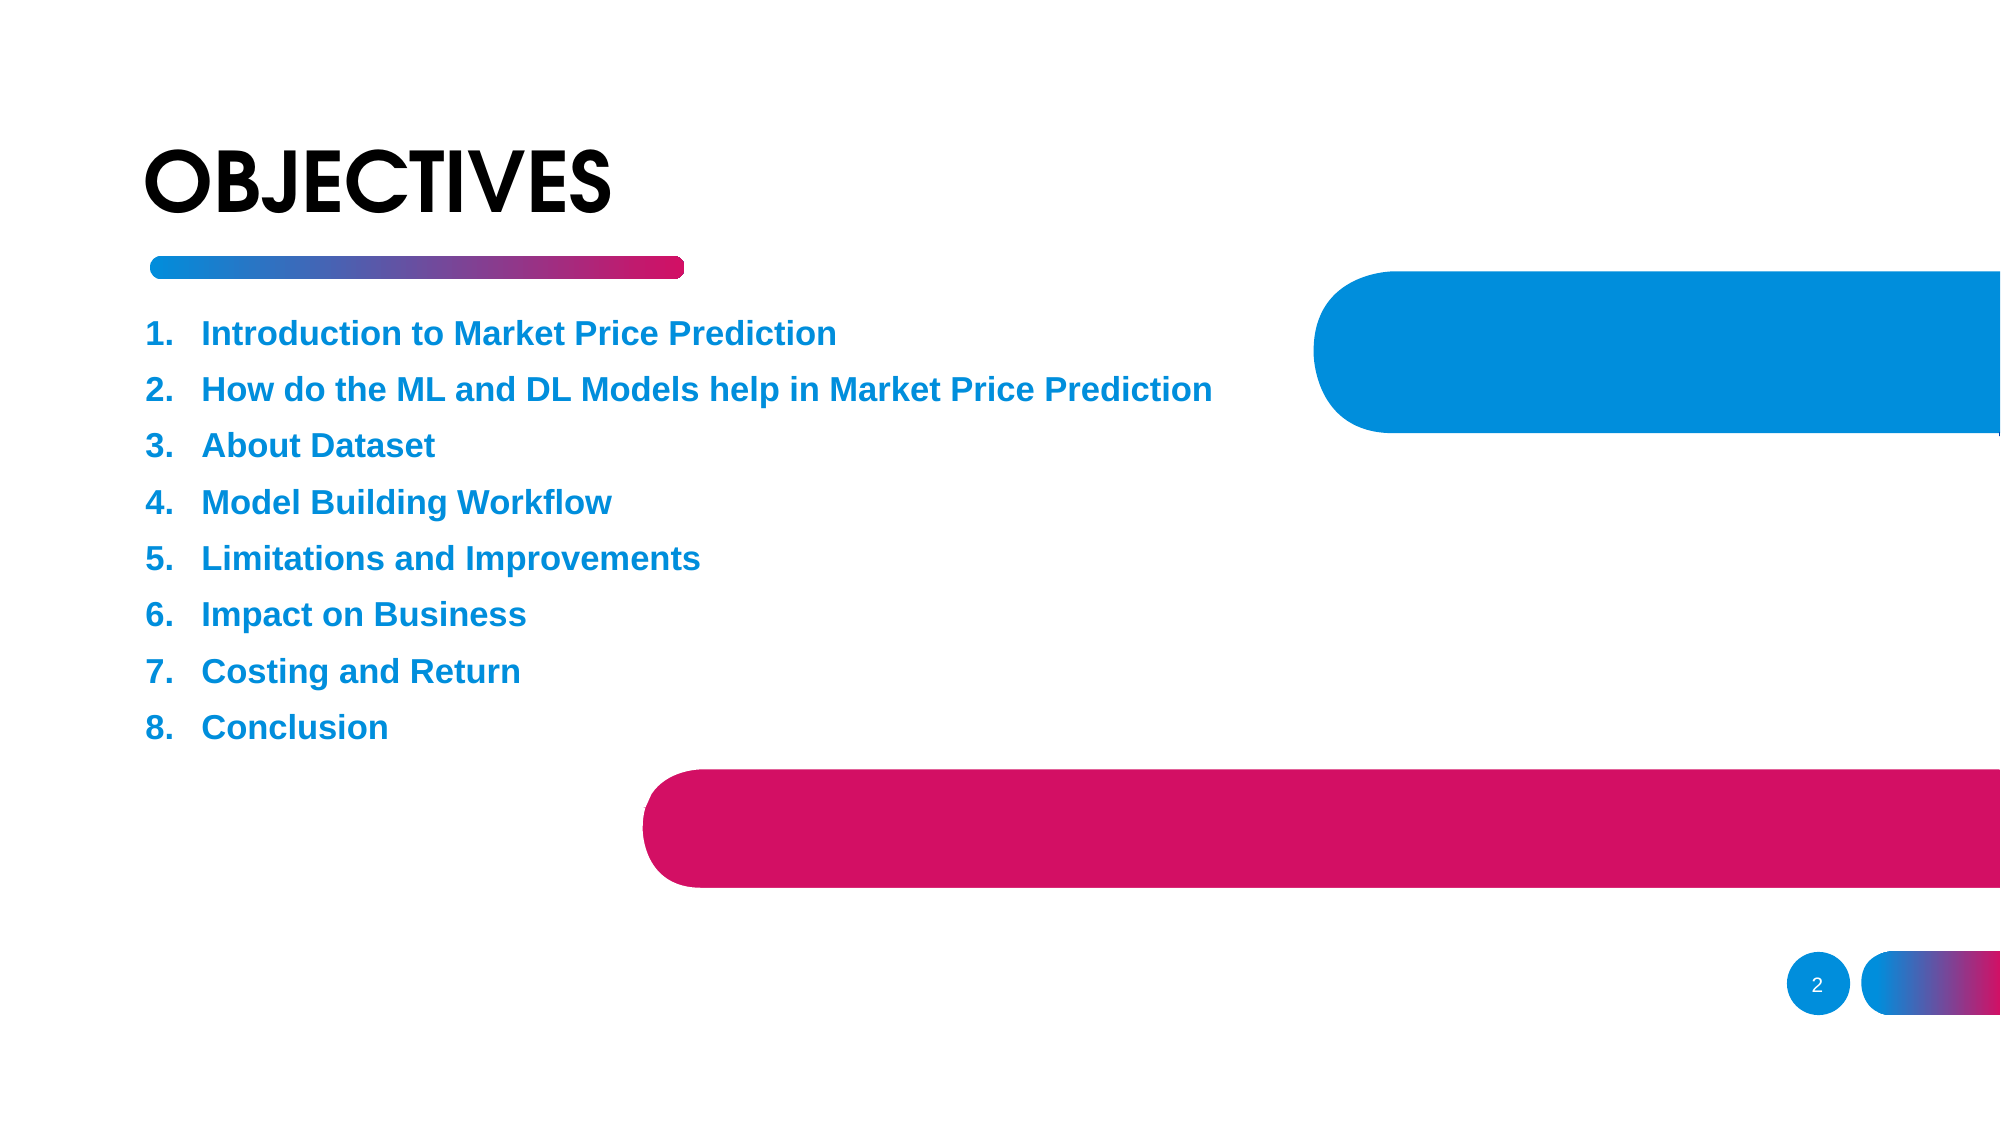

# OBJECTIVES
Introduction to Market Price Prediction
How do the ML and DL Models help in Market Price Prediction
About Dataset
Model Building Workflow
Limitations and Improvements
Impact on Business
Costing and Return
Conclusion

2